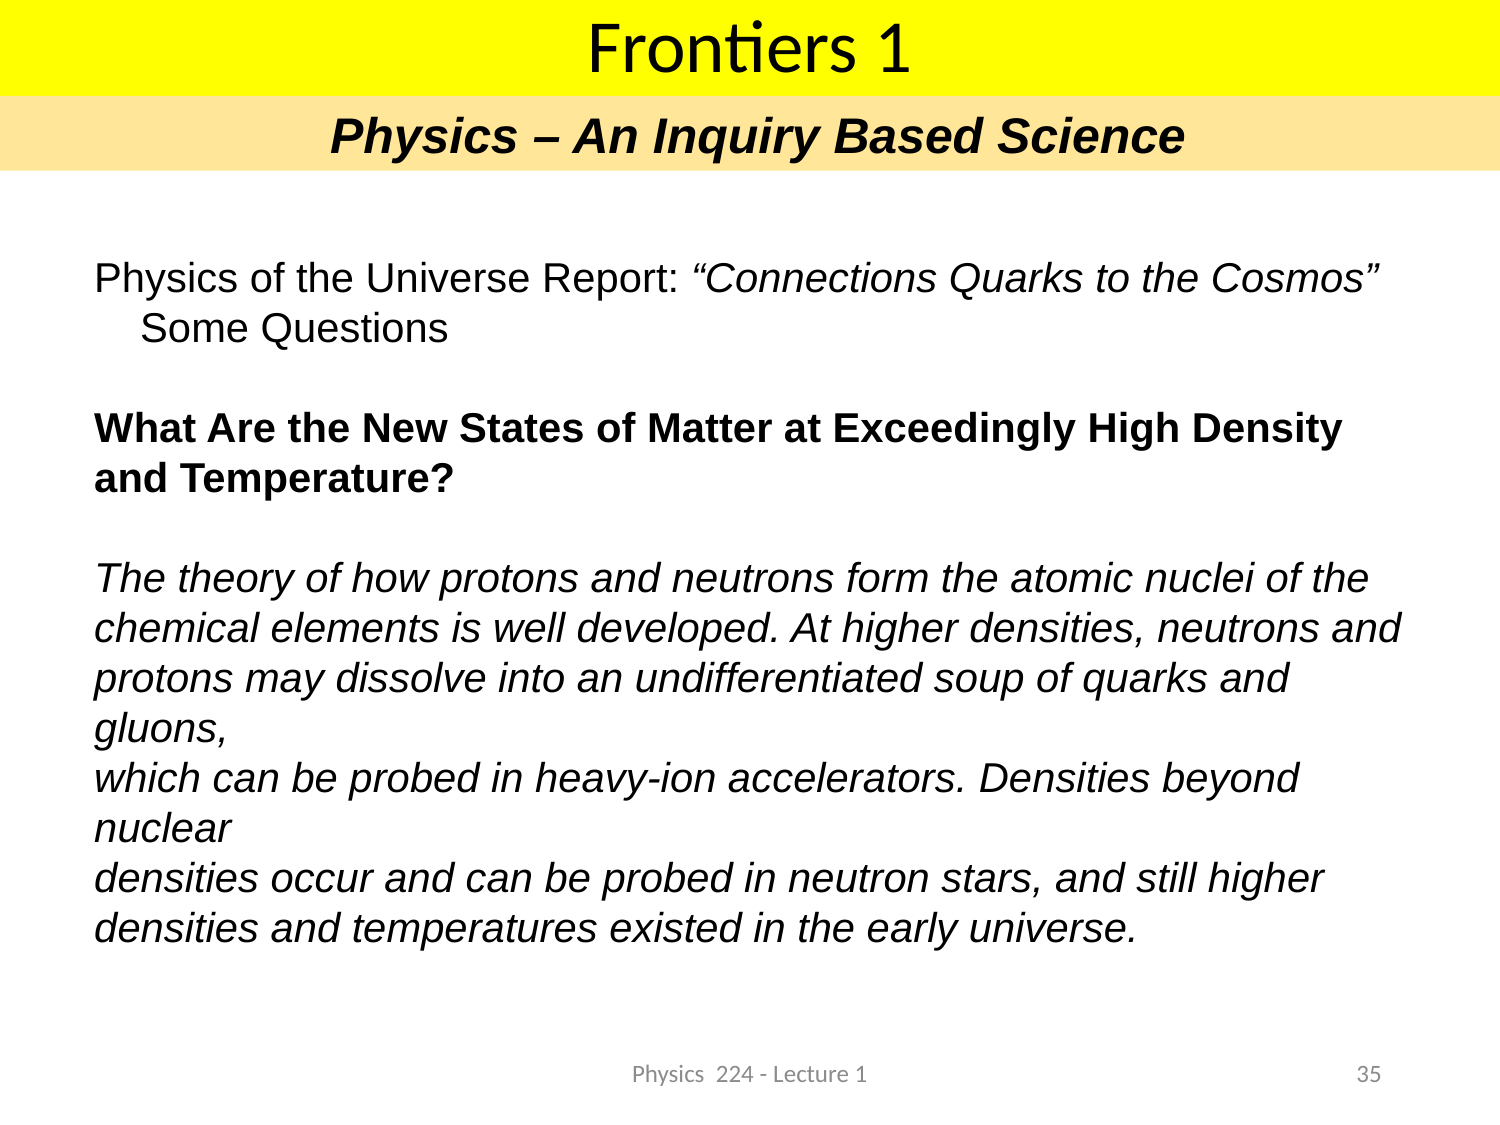

Frontiers 1
Physics – An Inquiry Based Science
Physics of the Universe Report: “Connections Quarks to the Cosmos”        Some Questions

What Are the New States of Matter at Exceedingly High Density and Temperature?

The theory of how protons and neutrons form the atomic nuclei of the
chemical elements is well developed. At higher densities, neutrons and
protons may dissolve into an undifferentiated soup of quarks and gluons,
which can be probed in heavy-ion accelerators. Densities beyond nuclear
densities occur and can be probed in neutron stars, and still higher
densities and temperatures existed in the early universe.

Physics  224 - Lecture 1
35